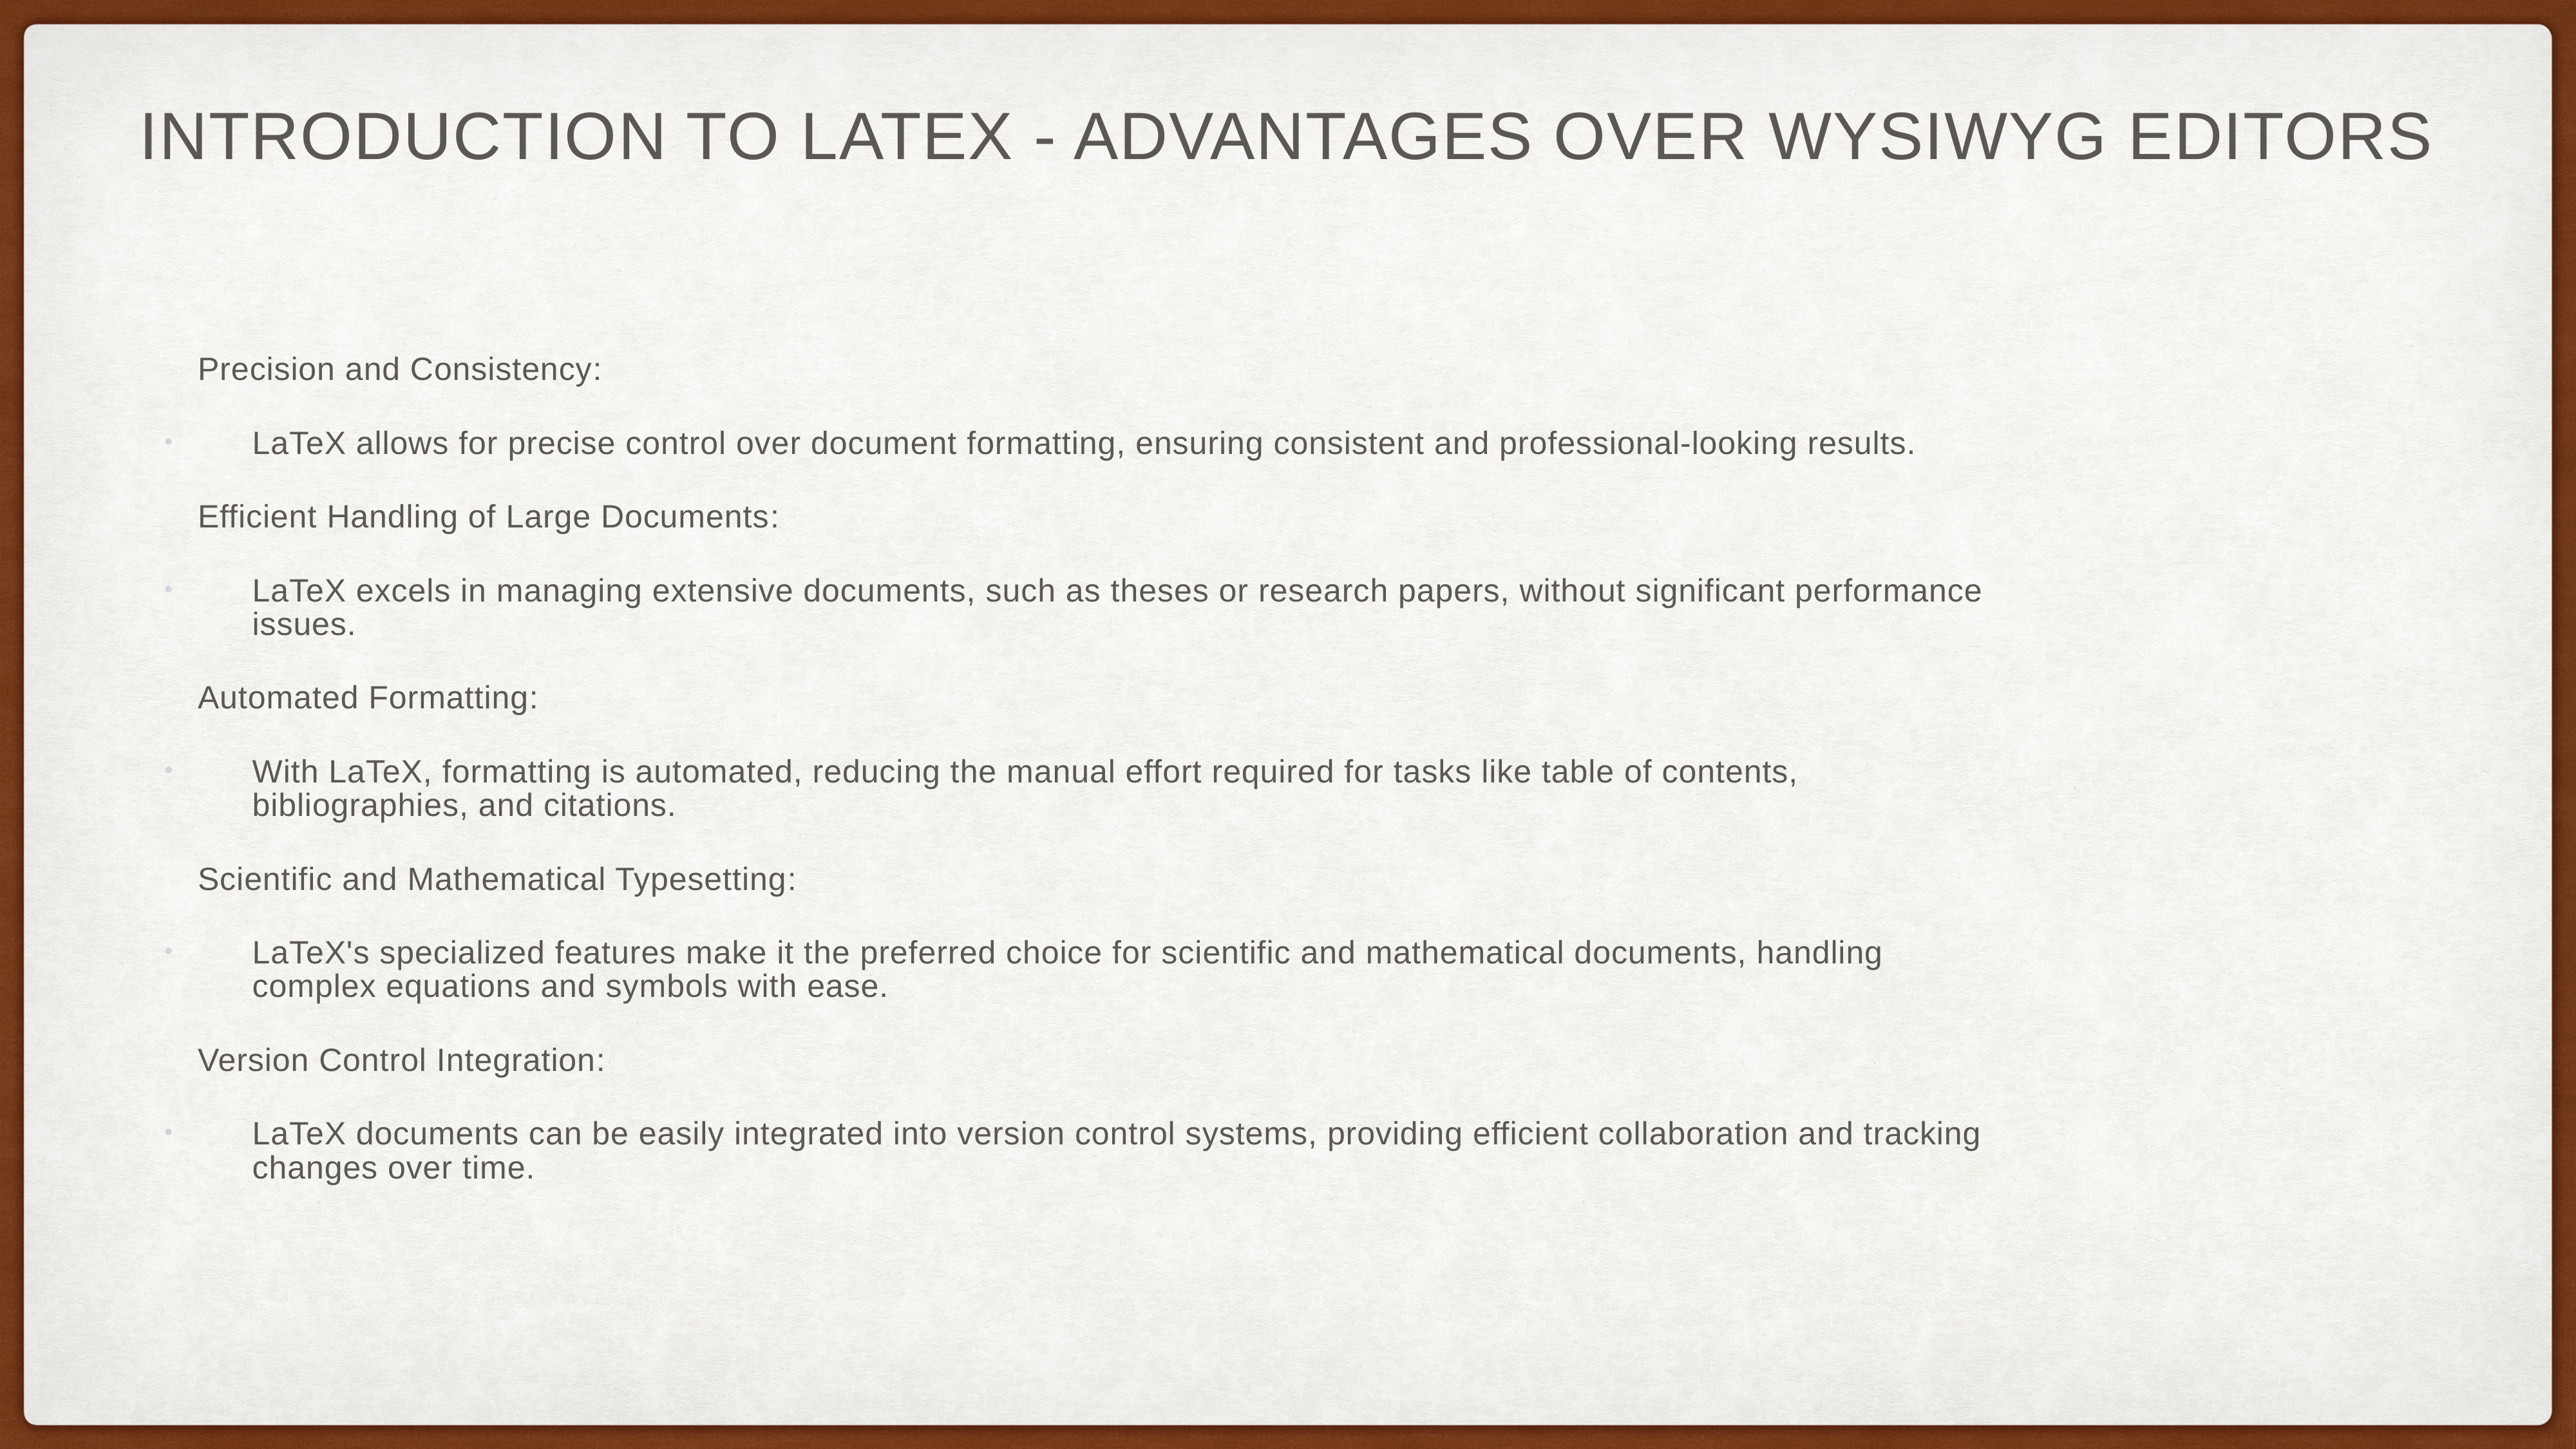

# Introduction to latex - Advantages over WYSIWYG Editors
	Precision and Consistency:
LaTeX allows for precise control over document formatting, ensuring consistent and professional-looking results.
	Efficient Handling of Large Documents:
LaTeX excels in managing extensive documents, such as theses or research papers, without significant performance issues.
	Automated Formatting:
With LaTeX, formatting is automated, reducing the manual effort required for tasks like table of contents, bibliographies, and citations.
	Scientific and Mathematical Typesetting:
LaTeX's specialized features make it the preferred choice for scientific and mathematical documents, handling complex equations and symbols with ease.
	Version Control Integration:
LaTeX documents can be easily integrated into version control systems, providing efficient collaboration and tracking changes over time.